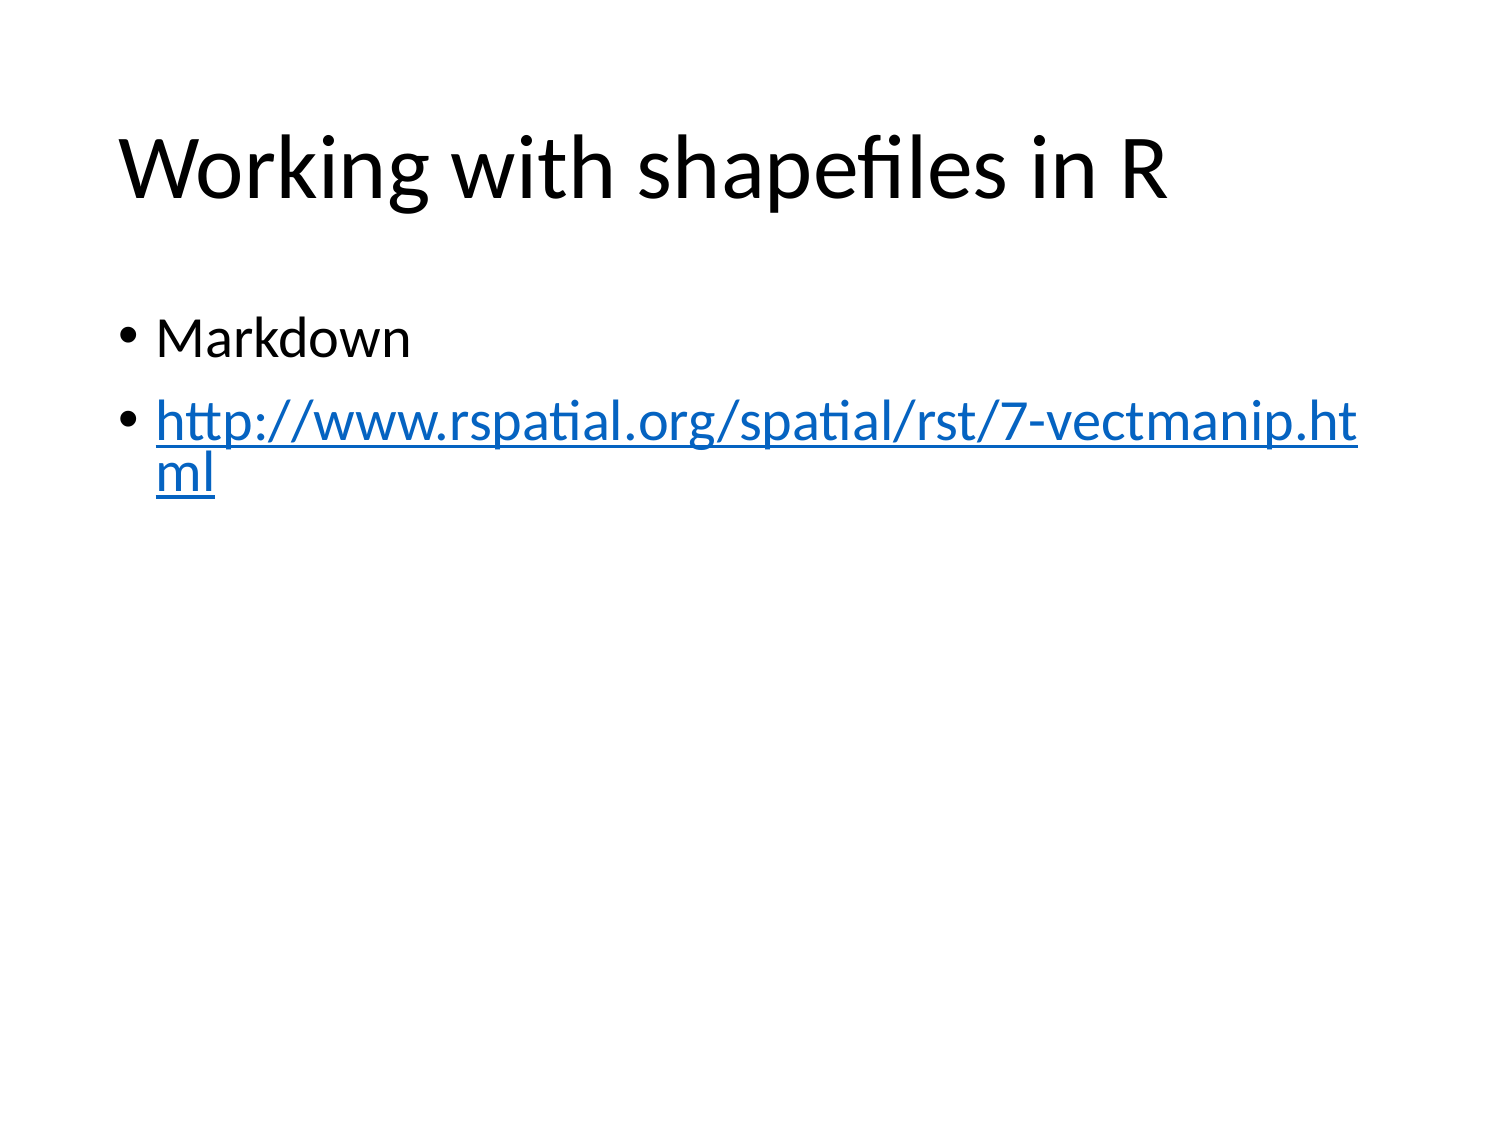

# Working with shapefiles in R
Markdown
http://www.rspatial.org/spatial/rst/7-vectmanip.html